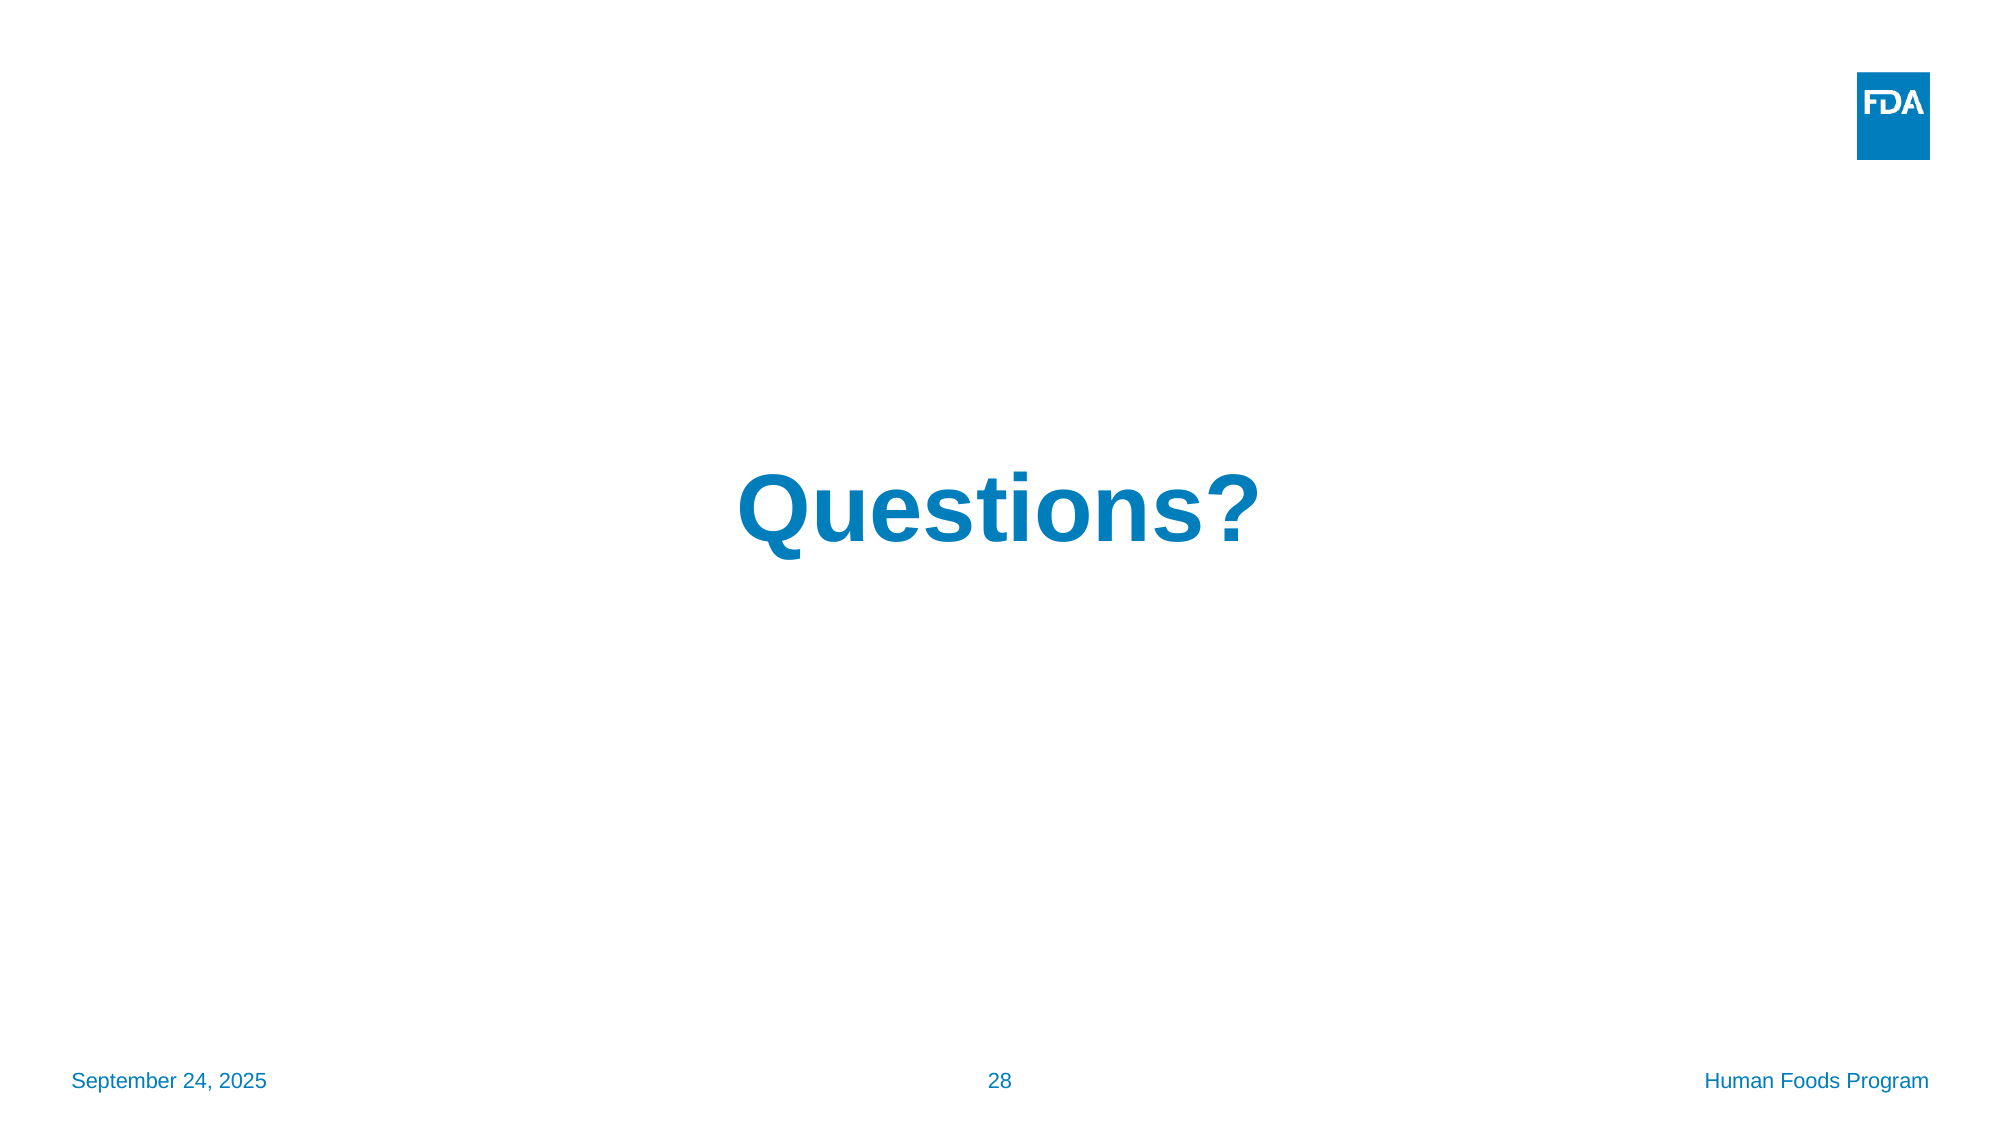

# Questions?
September 24, 2025
28
Human Foods Program